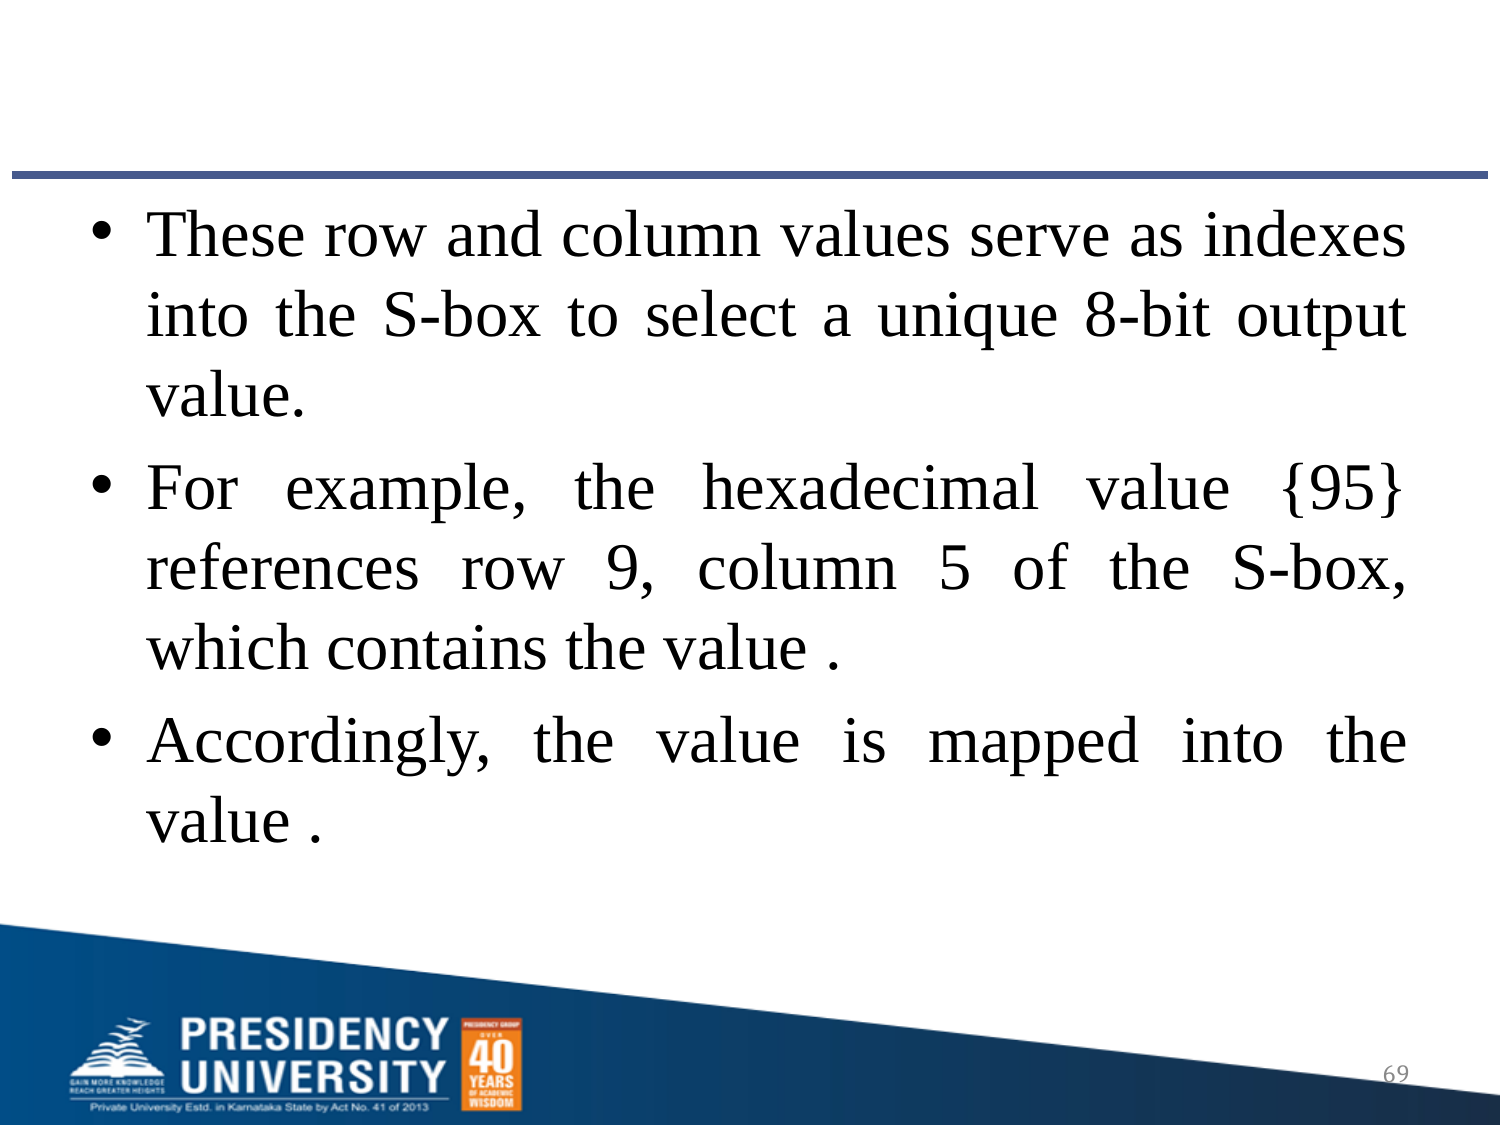

#
These row and column values serve as indexes into the S-box to select a unique 8-bit output value.
For example, the hexadecimal value {95} references row 9, column 5 of the S-box, which contains the value .
Accordingly, the value is mapped into the value .

69